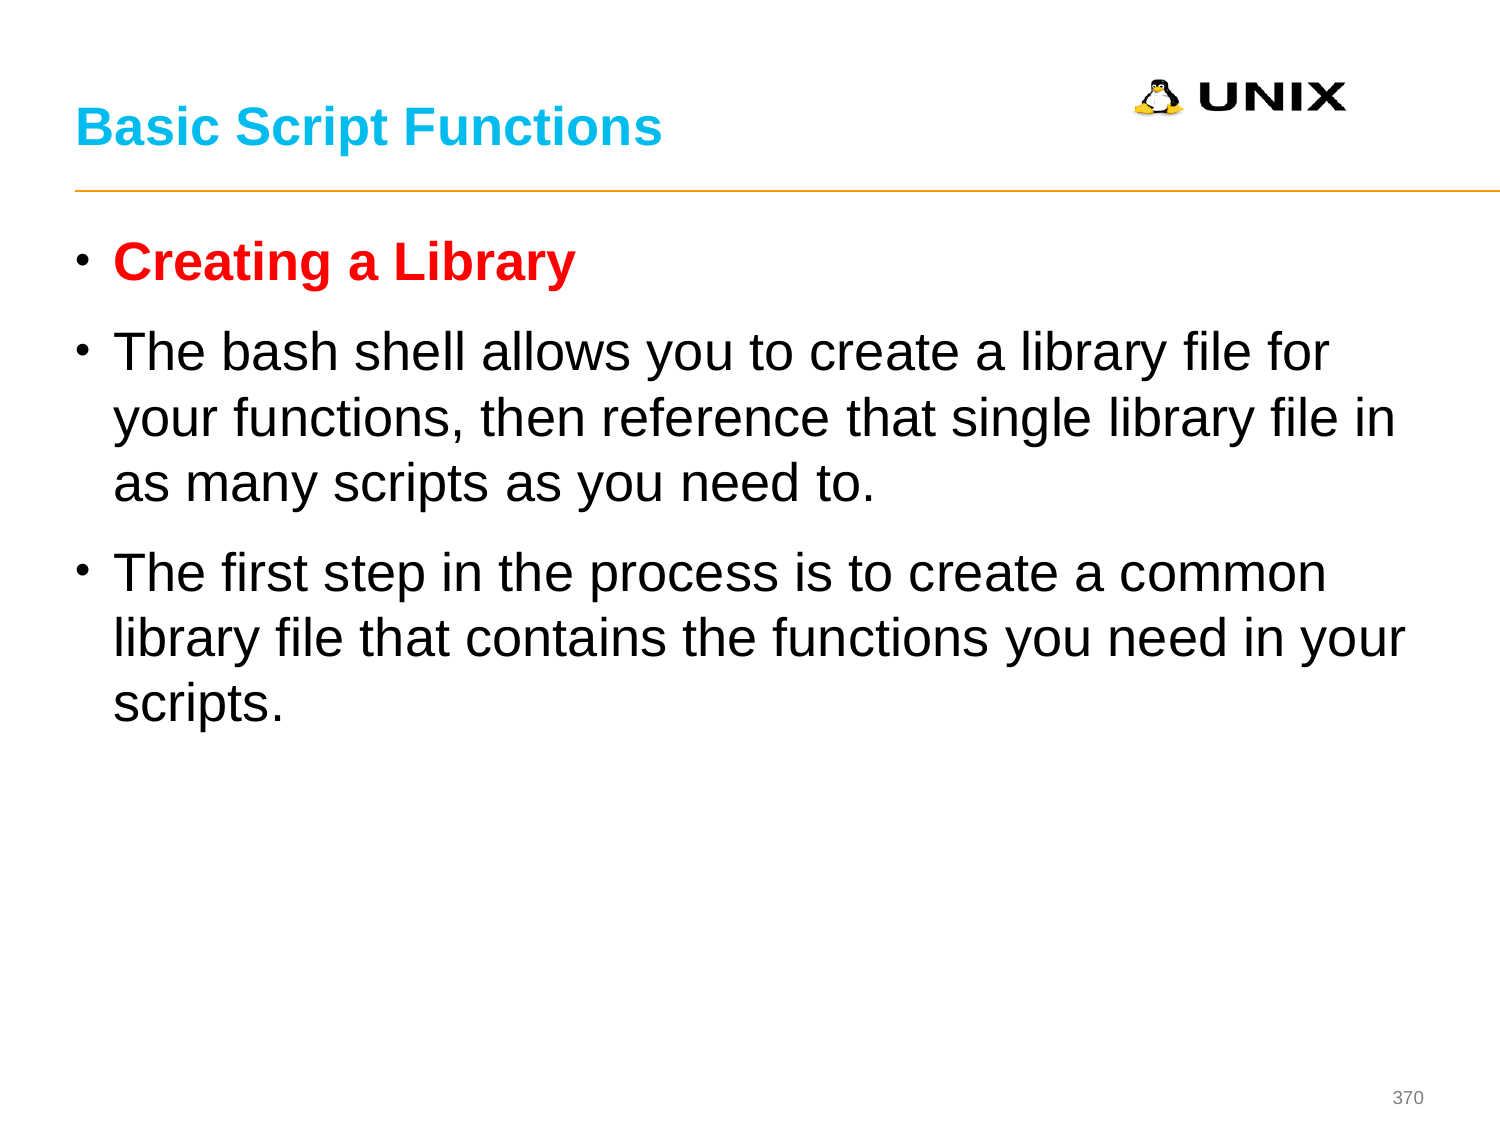

# Basic Script Functions
Creating a Library
The bash shell allows you to create a library file for your functions, then reference that single library file in as many scripts as you need to.
The first step in the process is to create a common library file that contains the functions you need in your scripts.